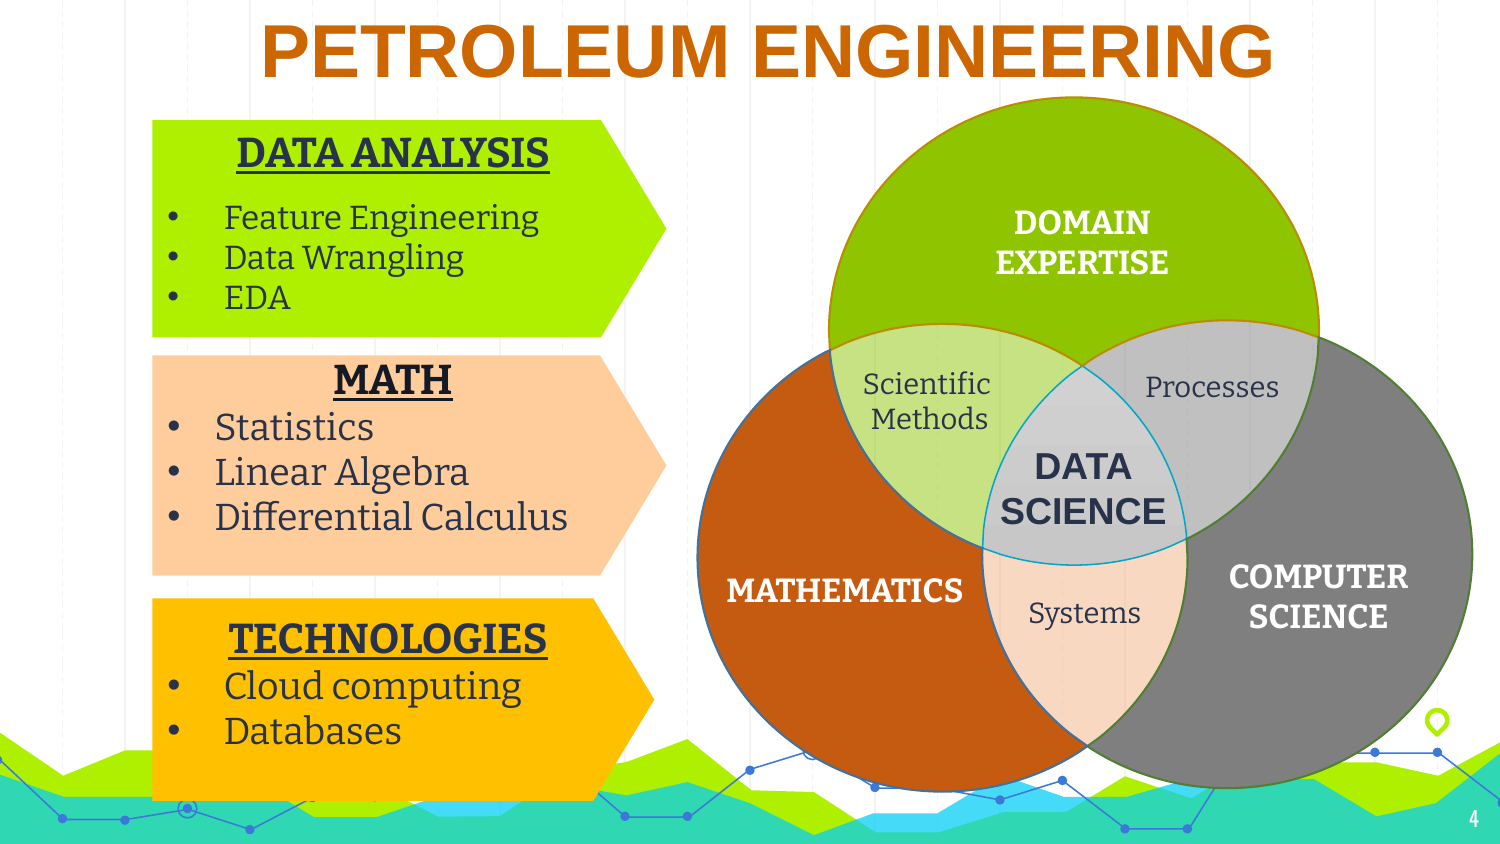

PETROLEUM ENGINEERING

Scientific
Methods
Processes
DATA
SCIENCE
COMPUTER
SCIENCE
Systems

DATA ANALYSIS
Feature Engineering
Data Wrangling
EDA

DOMAIN
EXPERTISE
MATH
Statistics
Linear Algebra
Differential Calculus

MATHEMATICS
TECHNOLOGIES
Cloud computing
Databases

4